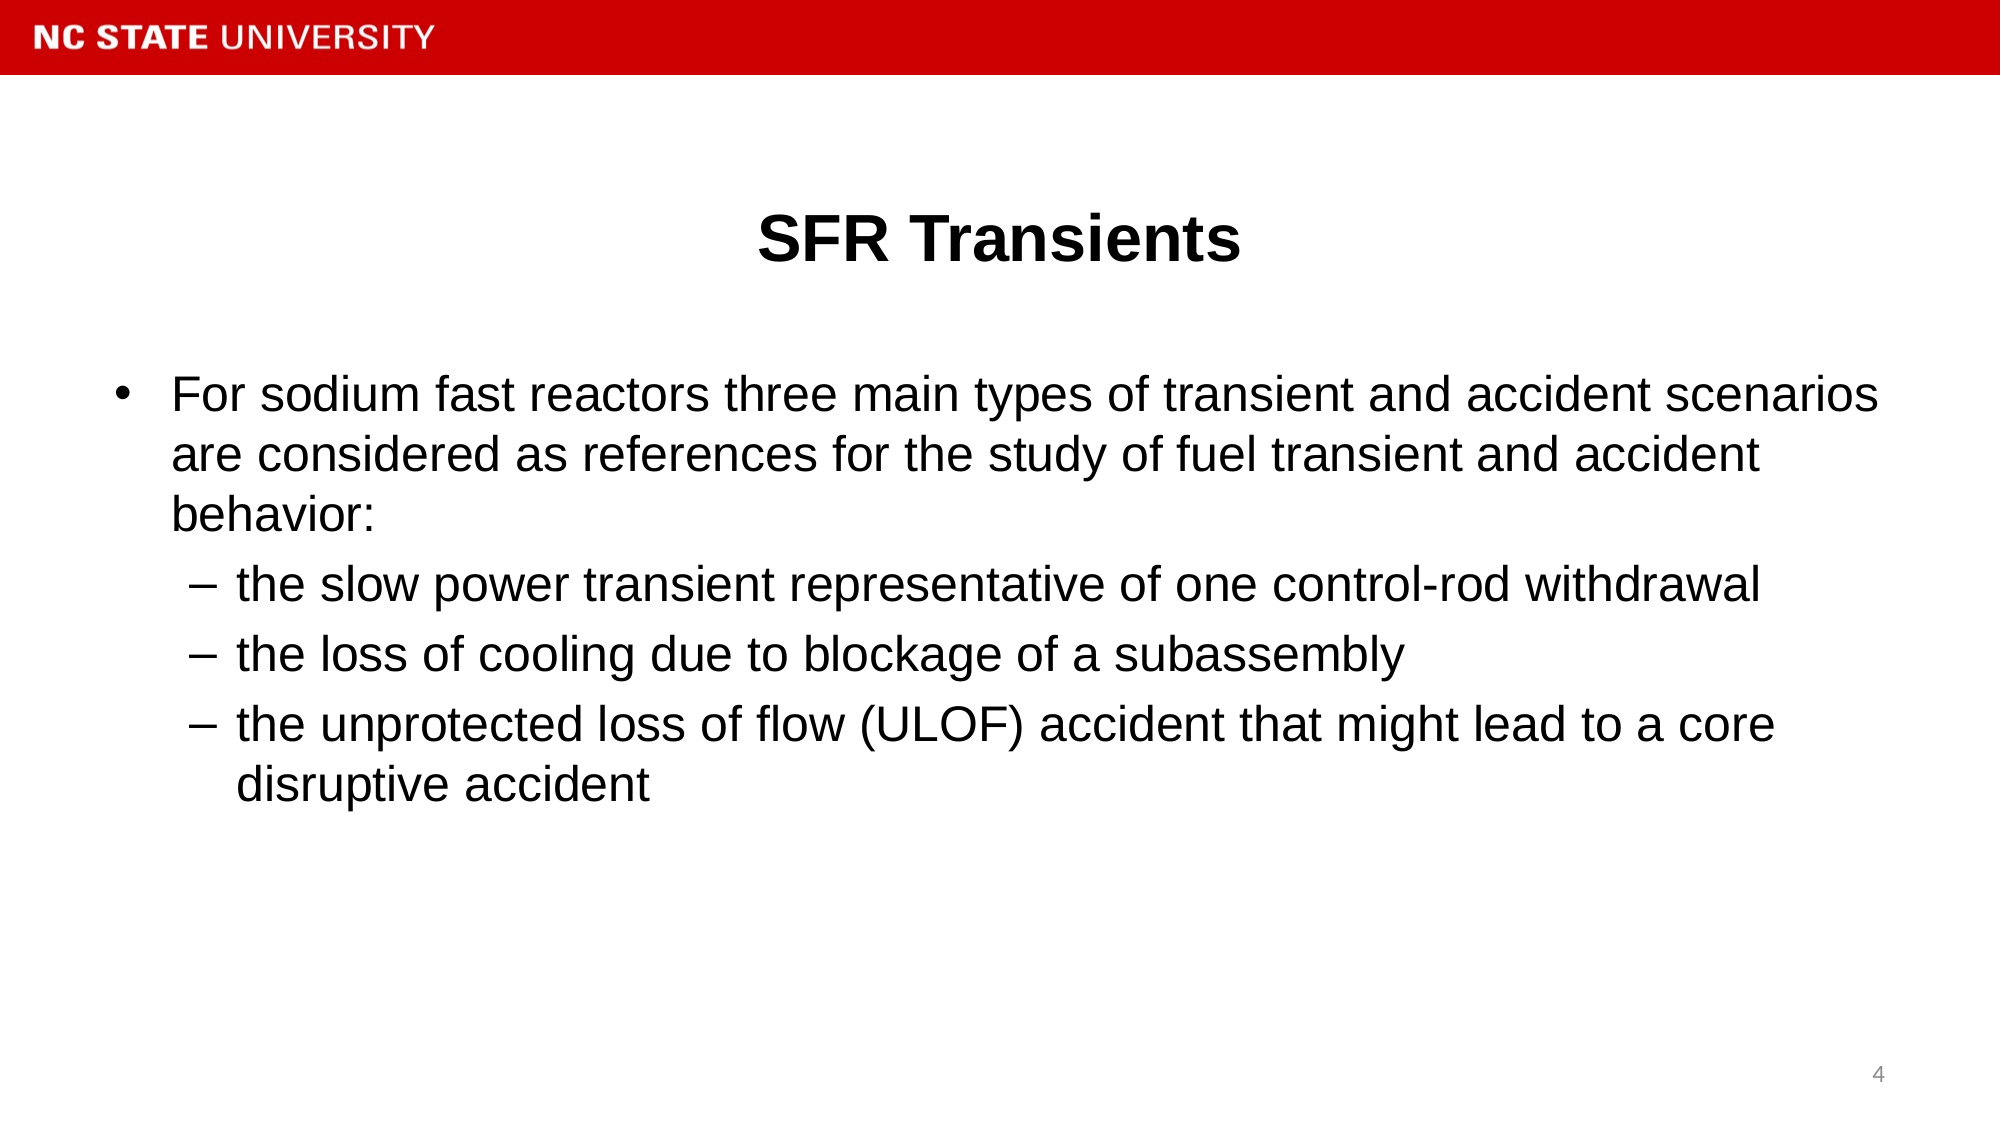

# SFR Transients
For sodium fast reactors three main types of transient and accident scenarios are considered as references for the study of fuel transient and accident behavior:
the slow power transient representative of one control-rod withdrawal
the loss of cooling due to blockage of a subassembly
the unprotected loss of flow (ULOF) accident that might lead to a core disruptive accident

4